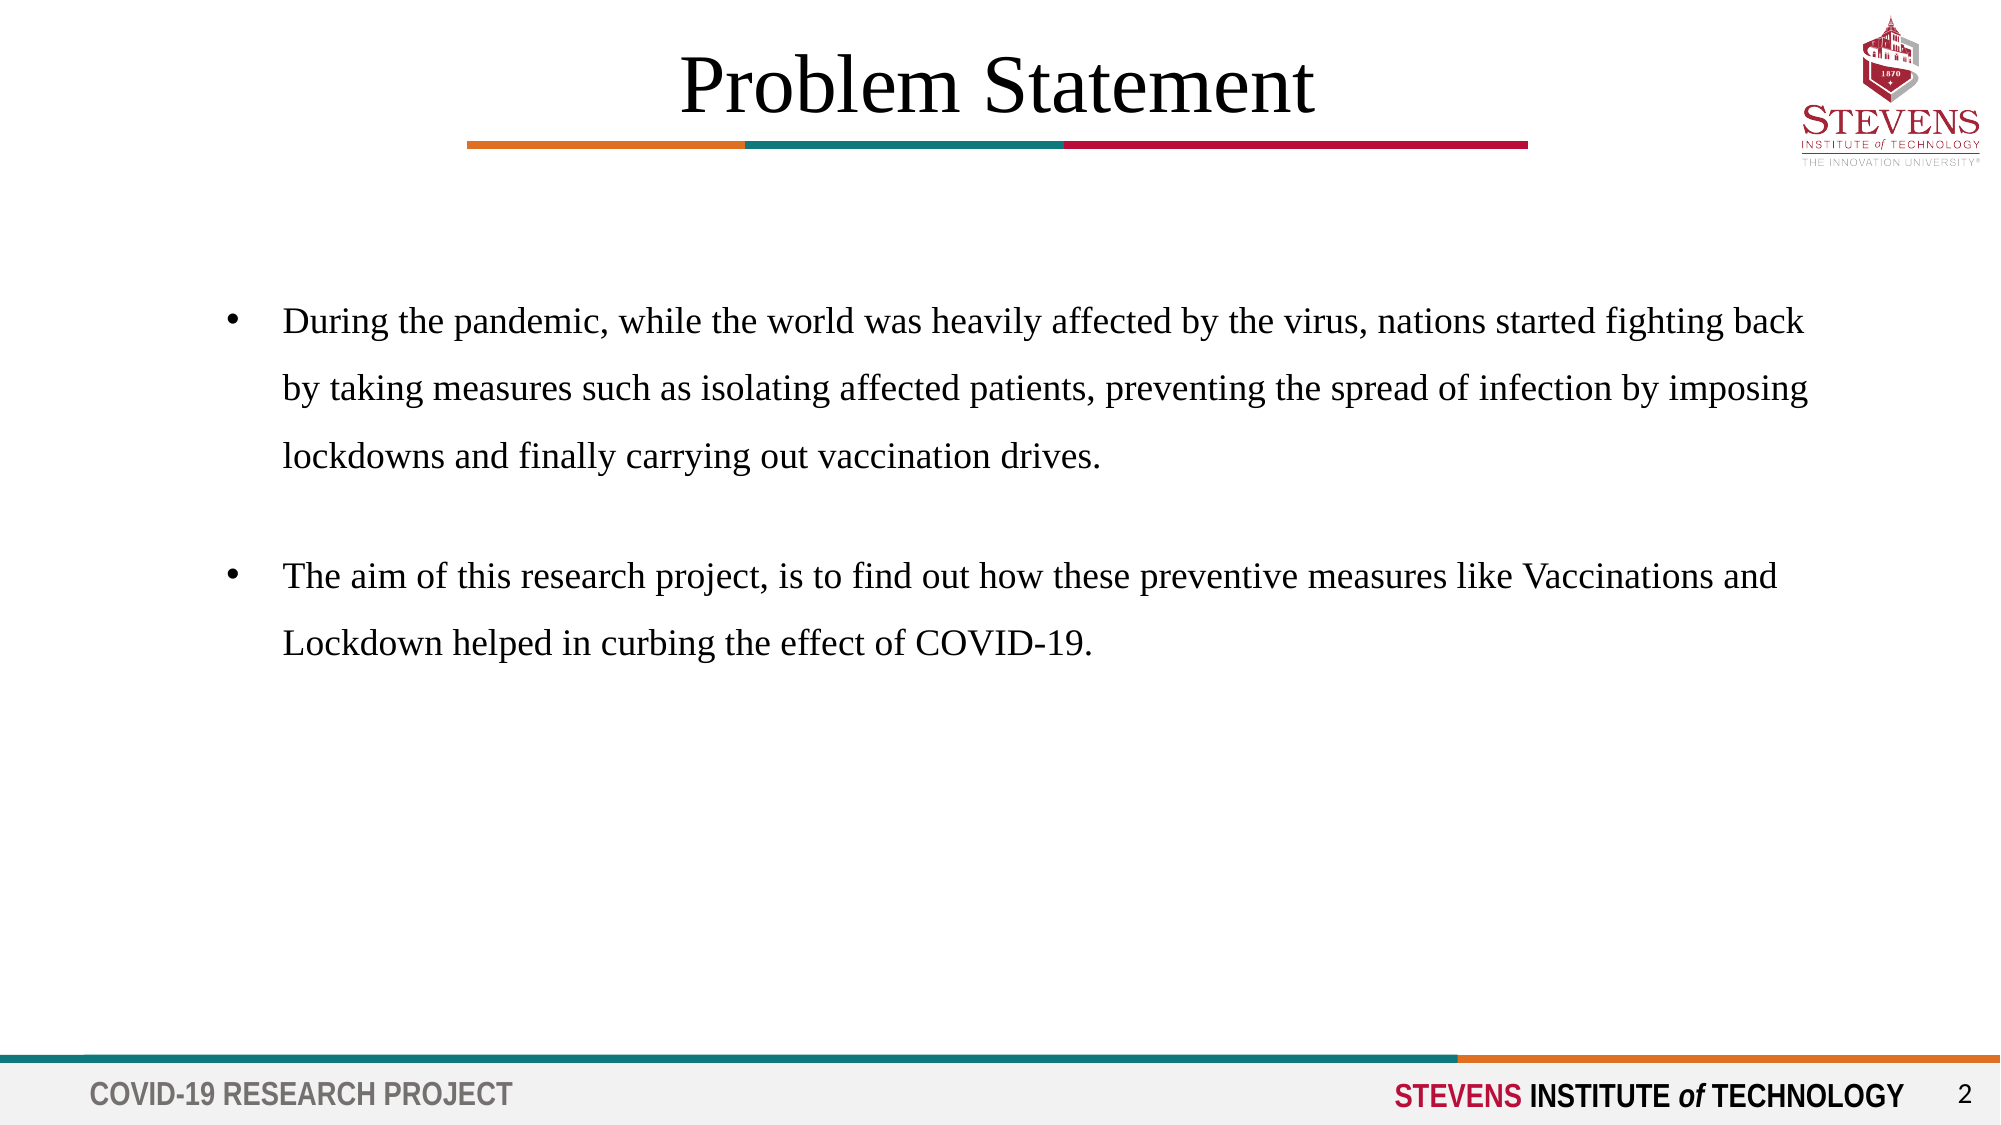

Problem Statement
During the pandemic, while the world was heavily affected by the virus, nations started fighting back by taking measures such as isolating affected patients, preventing the spread of infection by imposing lockdowns and finally carrying out vaccination drives.

The aim of this research project, is to find out how these preventive measures like Vaccinations and Lockdown helped in curbing the effect of COVID-19.
2